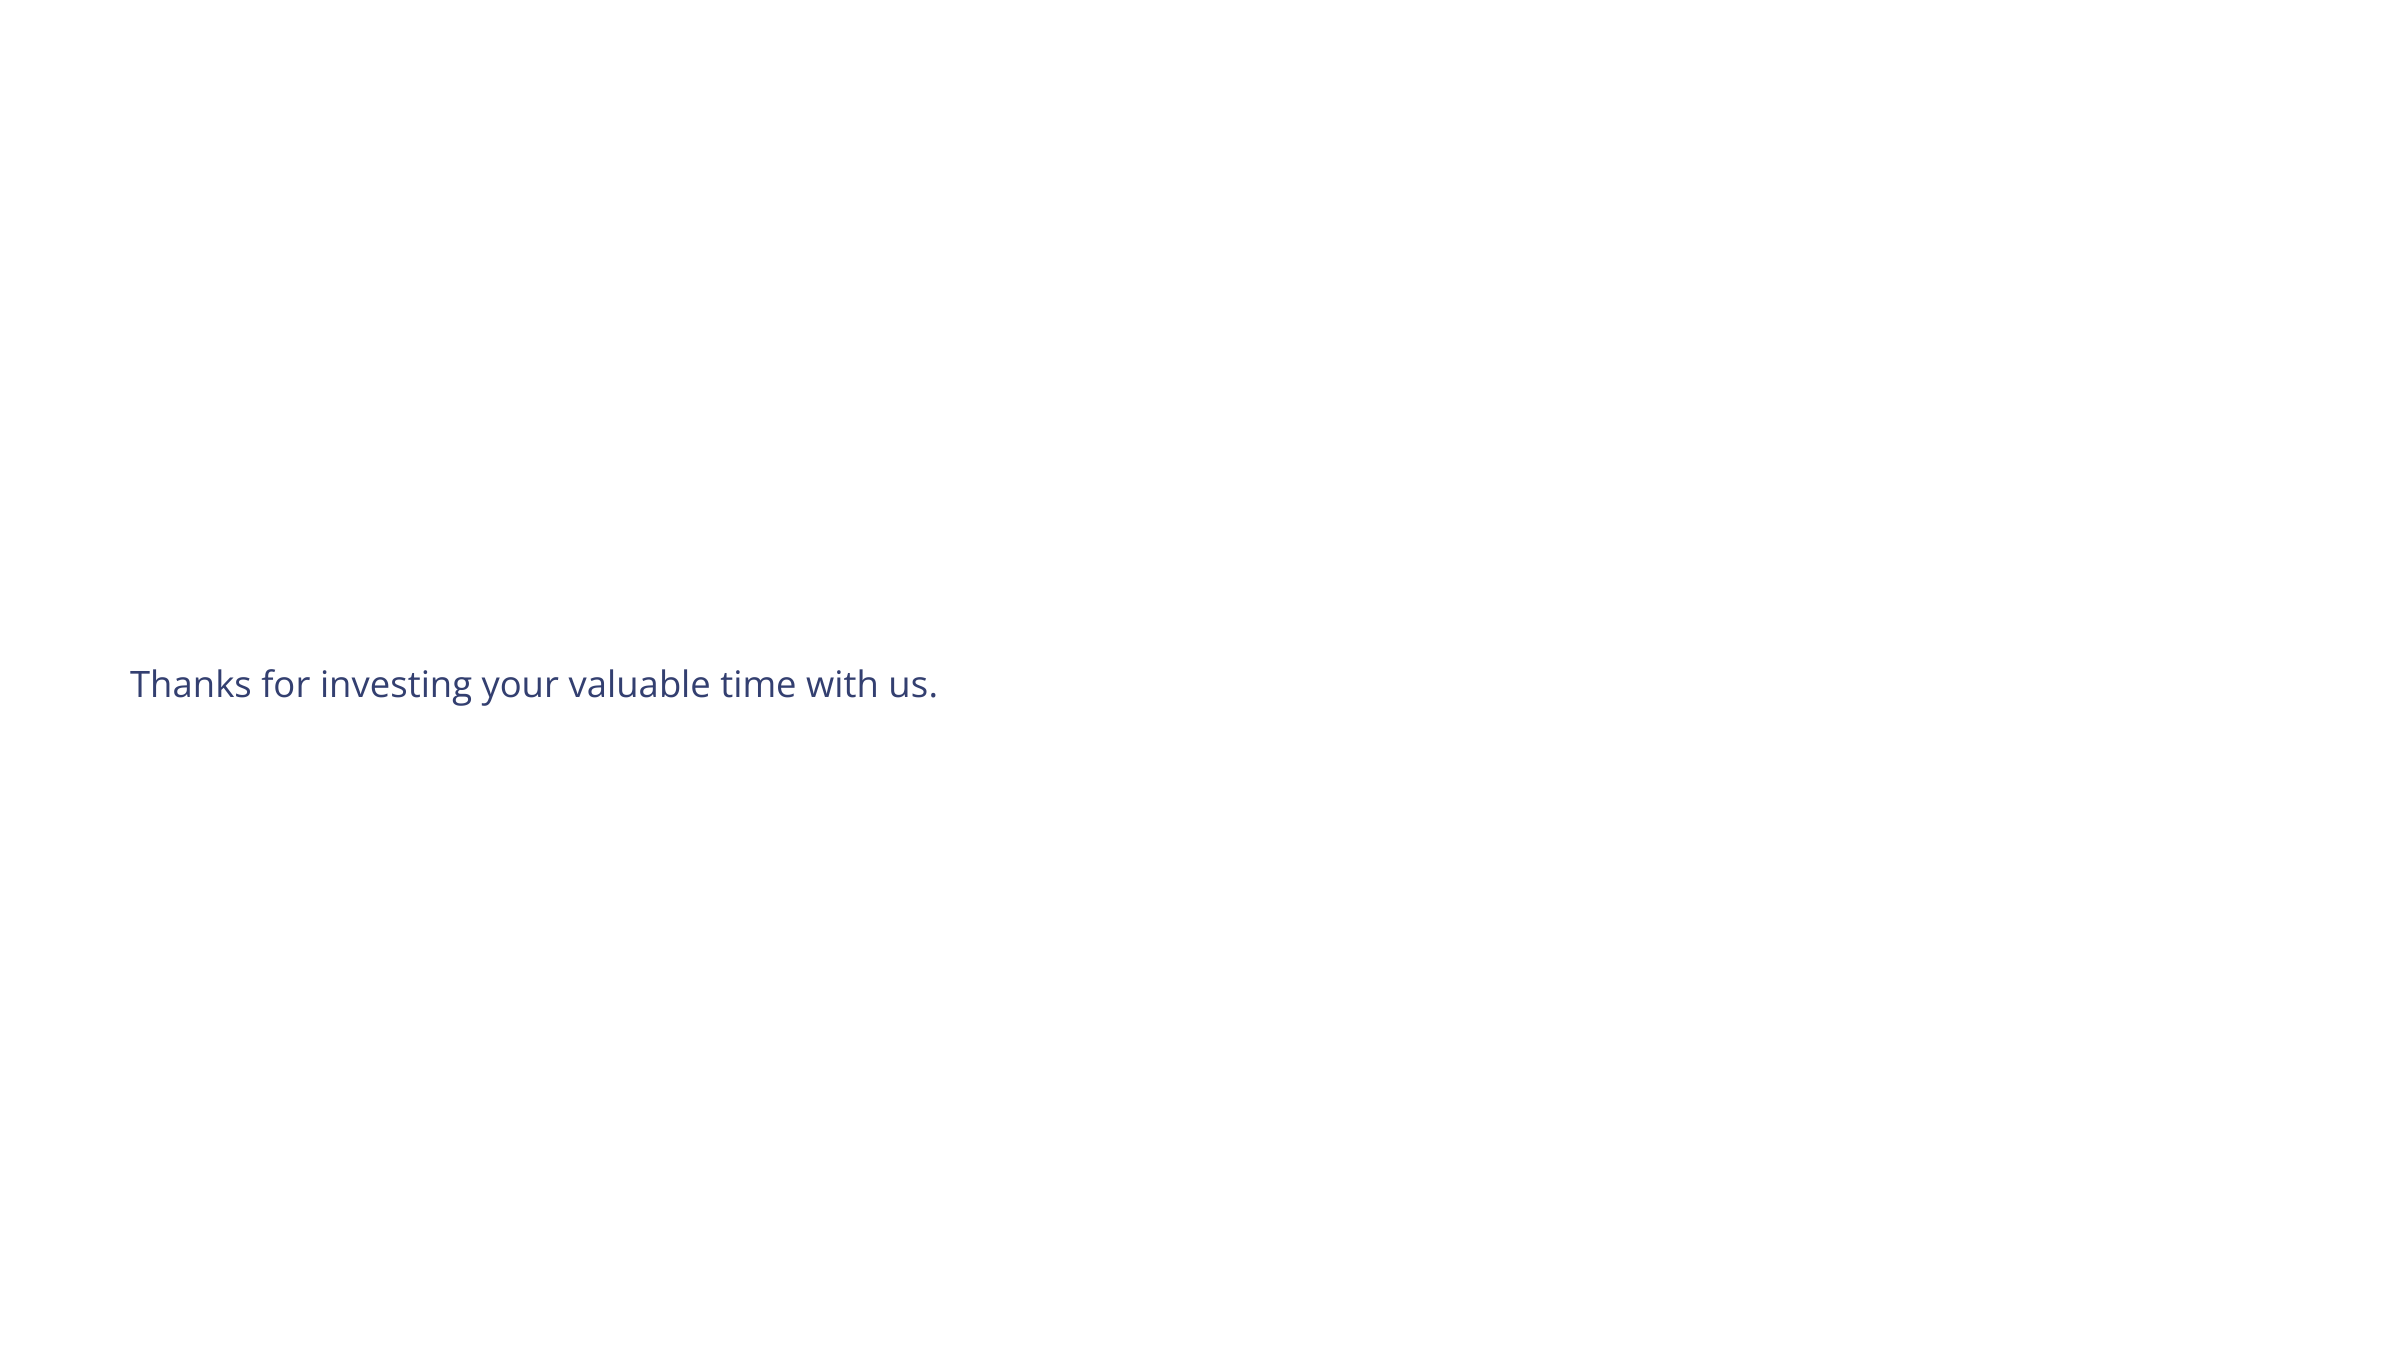

Thanks for investing your valuable time with us.